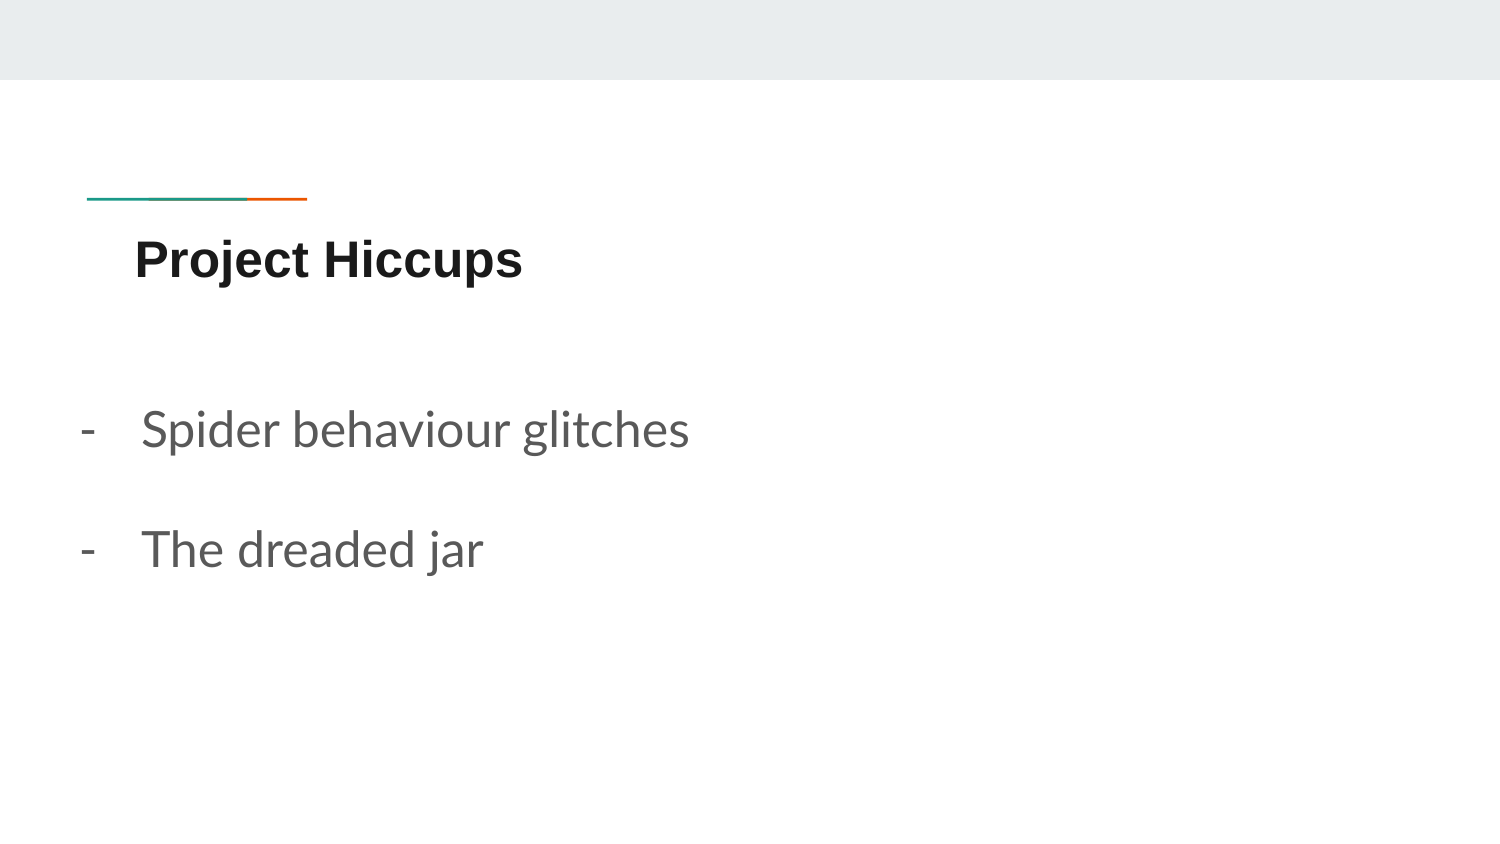

# Project Hiccups
Spider behaviour glitches
The dreaded jar